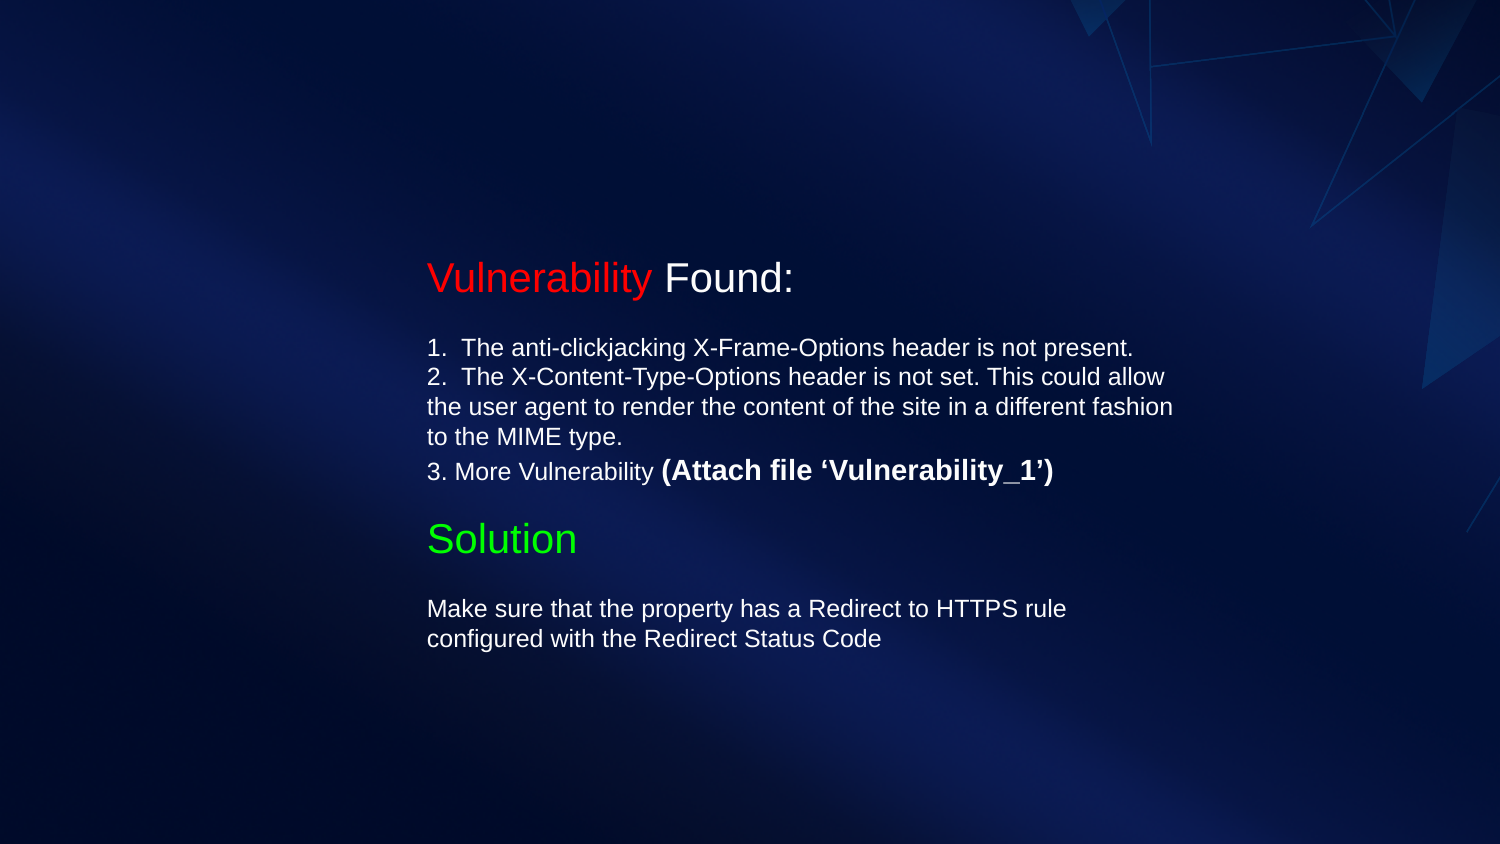

Vulnerability Found:
1.  The anti-clickjacking X-Frame-Options header is not present.
2.  The X-Content-Type-Options header is not set. This could allow the user agent to render the content of the site in a different fashion to the MIME type.
3. More Vulnerability (Attach file ‘Vulnerability_1’)
Solution
Make sure that the property has a Redirect to HTTPS rule configured with the Redirect Status Code